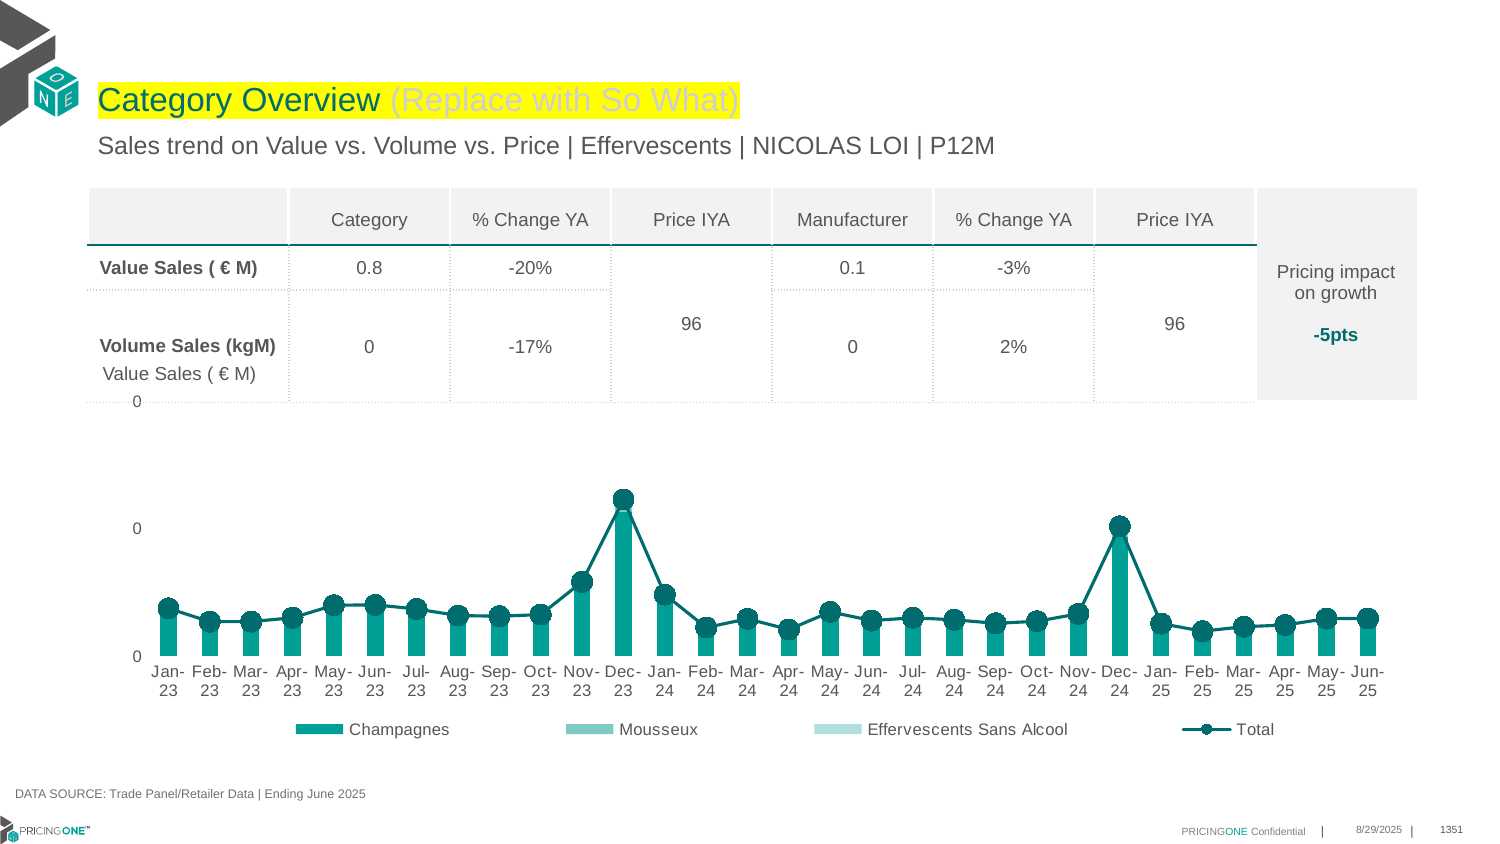

# Category Overview (Replace with So What)
Sales trend on Value vs. Volume vs. Price | Effervescents | NICOLAS LOI | P12M
|  | Category | % Change YA | Price IYA | Manufacturer | % Change YA | Price IYA | Pricing impact on growth -5pts |
| --- | --- | --- | --- | --- | --- | --- | --- |
| Value Sales ( € M) | 0.8 | -20% | 96 | 0.1 | -3% | 96 |  |
| Volume Sales (kgM) | 0 | -17% |  | 0 | 2% |  |  |
Value Sales ( € M)

### Chart

| Category | Champagnes | Mousseux | Effervescents Sans Alcool | Total |
|---|---|---|---|---|
| Jan-23 | 0.066732 | 0.007944 | 1.5e-05 | 0.074691 |
| Feb-23 | 0.047147 | 0.006727 | 8e-06 | 0.053882 |
| Mar-23 | 0.047096 | 0.006776 | 4e-05 | 0.053912 |
| Apr-23 | 0.050884 | 0.009014 | 7.6e-05 | 0.059974 |
| May-23 | 0.069728 | 0.009684 | 0.000146 | 0.079558 |
| Jun-23 | 0.068903 | 0.011232 | 5.4e-05 | 0.080189 |
| Jul-23 | 0.063171 | 0.010316 | 0.00013 | 0.073617 |
| Aug-23 | 0.055934 | 0.007364 | 0.000151 | 0.063449 |
| Sep-23 | 0.055045 | 0.007119 | 0.000222 | 0.062386 |
| Oct-23 | 0.058097 | 0.006692 | 0.000183 | 0.064972 |
| Nov-23 | 0.106439 | 0.00983 | 9.8e-05 | 0.116367 |
| Dec-23 | 0.225712 | 0.019111 | 0.000761 | 0.245584 |
| Jan-24 | 0.085554 | 0.009965 | 0.000801 | 0.09632 |
| Feb-24 | 0.037784 | 0.006552 | 0.000361 | 0.044697 |
| Mar-24 | 0.047254 | 0.010775 | 0.000313 | 0.058342 |
| Apr-24 | 0.034031 | 0.007313 | 0.000217 | 0.041561 |
| May-24 | 0.059899 | 0.008974 | 0.000333 | 0.069206 |
| Jun-24 | 0.04617 | 0.00886 | 0.000464 | 0.055494 |
| Jul-24 | 0.051379 | 0.007908 | 0.000708 | 0.059995 |
| Aug-24 | 0.049221 | 0.007364 | 0.000196 | 0.056781 |
| Sep-24 | 0.043266 | 0.007862 | 0.000146 | 0.051274 |
| Oct-24 | 0.044978 | 0.008989 | 0.000479 | 0.054446 |
| Nov-24 | 0.057293 | 0.00836 | 0.000477 | 0.06613 |
| Dec-24 | 0.186707 | 0.015291 | 0.001355 | 0.203353 |
| Jan-25 | 0.043253 | 0.006683 | 0.00082 | 0.050756 |
| Feb-25 | 0.032441 | 0.005889 | 0.000564 | 0.038894 |
| Mar-25 | 0.03753 | 0.007586 | 0.000883 | 0.045999 |
| Apr-25 | 0.040278 | 0.007149 | 0.001117 | 0.048544 |
| May-25 | 0.049824 | 0.007936 | 0.000887 | 0.058647 |
| Jun-25 | 0.050913 | 0.007096 | 0.000812 | 0.058821 |
DATA SOURCE: Trade Panel/Retailer Data | Ending June 2025

8/29/2025
1351